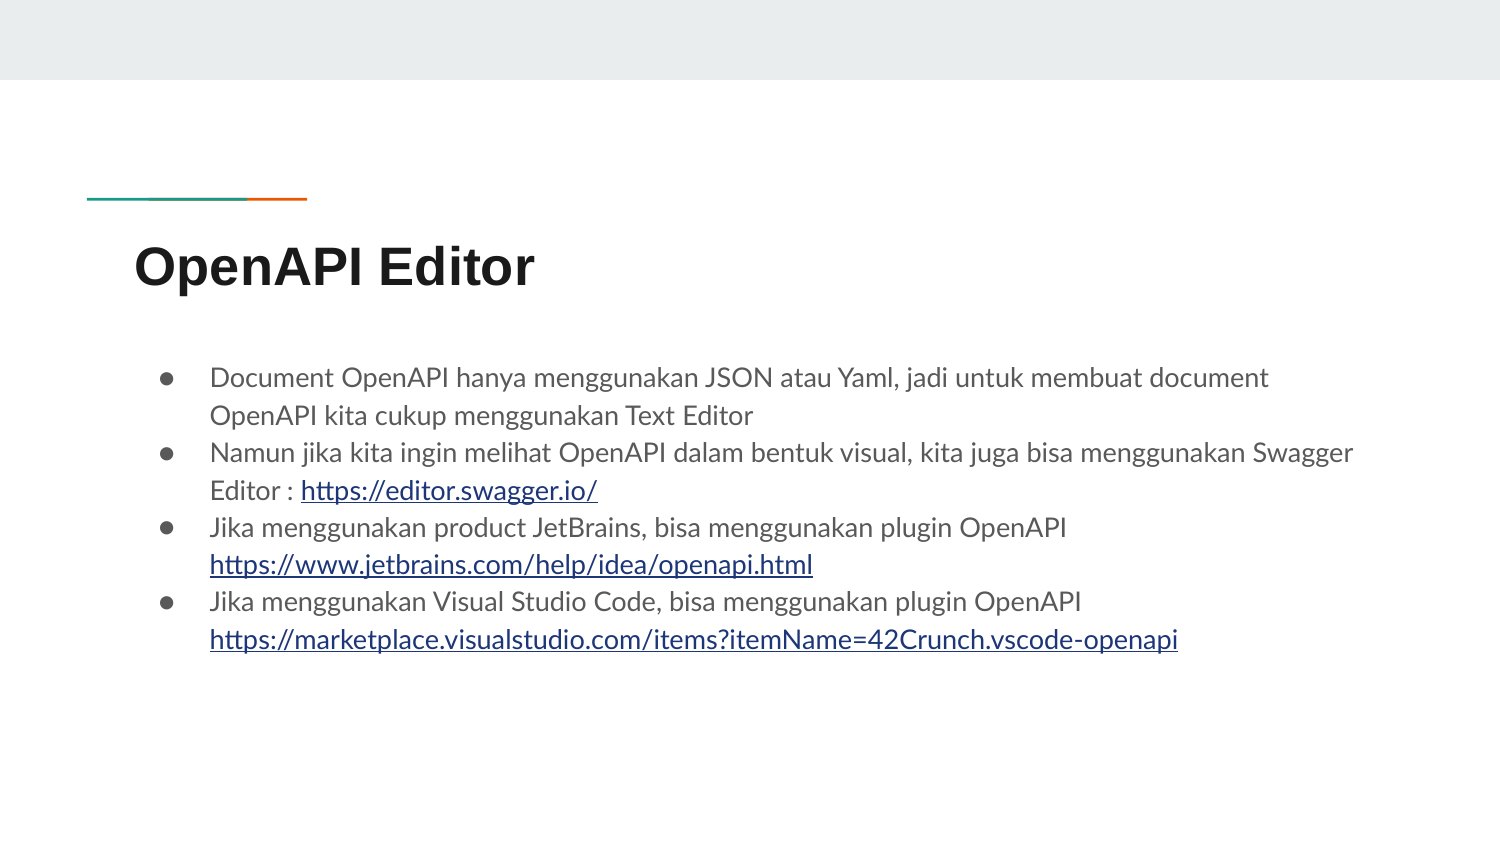

# OpenAPI Editor
Document OpenAPI hanya menggunakan JSON atau Yaml, jadi untuk membuat document OpenAPI kita cukup menggunakan Text Editor
Namun jika kita ingin melihat OpenAPI dalam bentuk visual, kita juga bisa menggunakan Swagger Editor : https://editor.swagger.io/
Jika menggunakan product JetBrains, bisa menggunakan plugin OpenAPI https://www.jetbrains.com/help/idea/openapi.html
Jika menggunakan Visual Studio Code, bisa menggunakan plugin OpenAPI https://marketplace.visualstudio.com/items?itemName=42Crunch.vscode-openapi